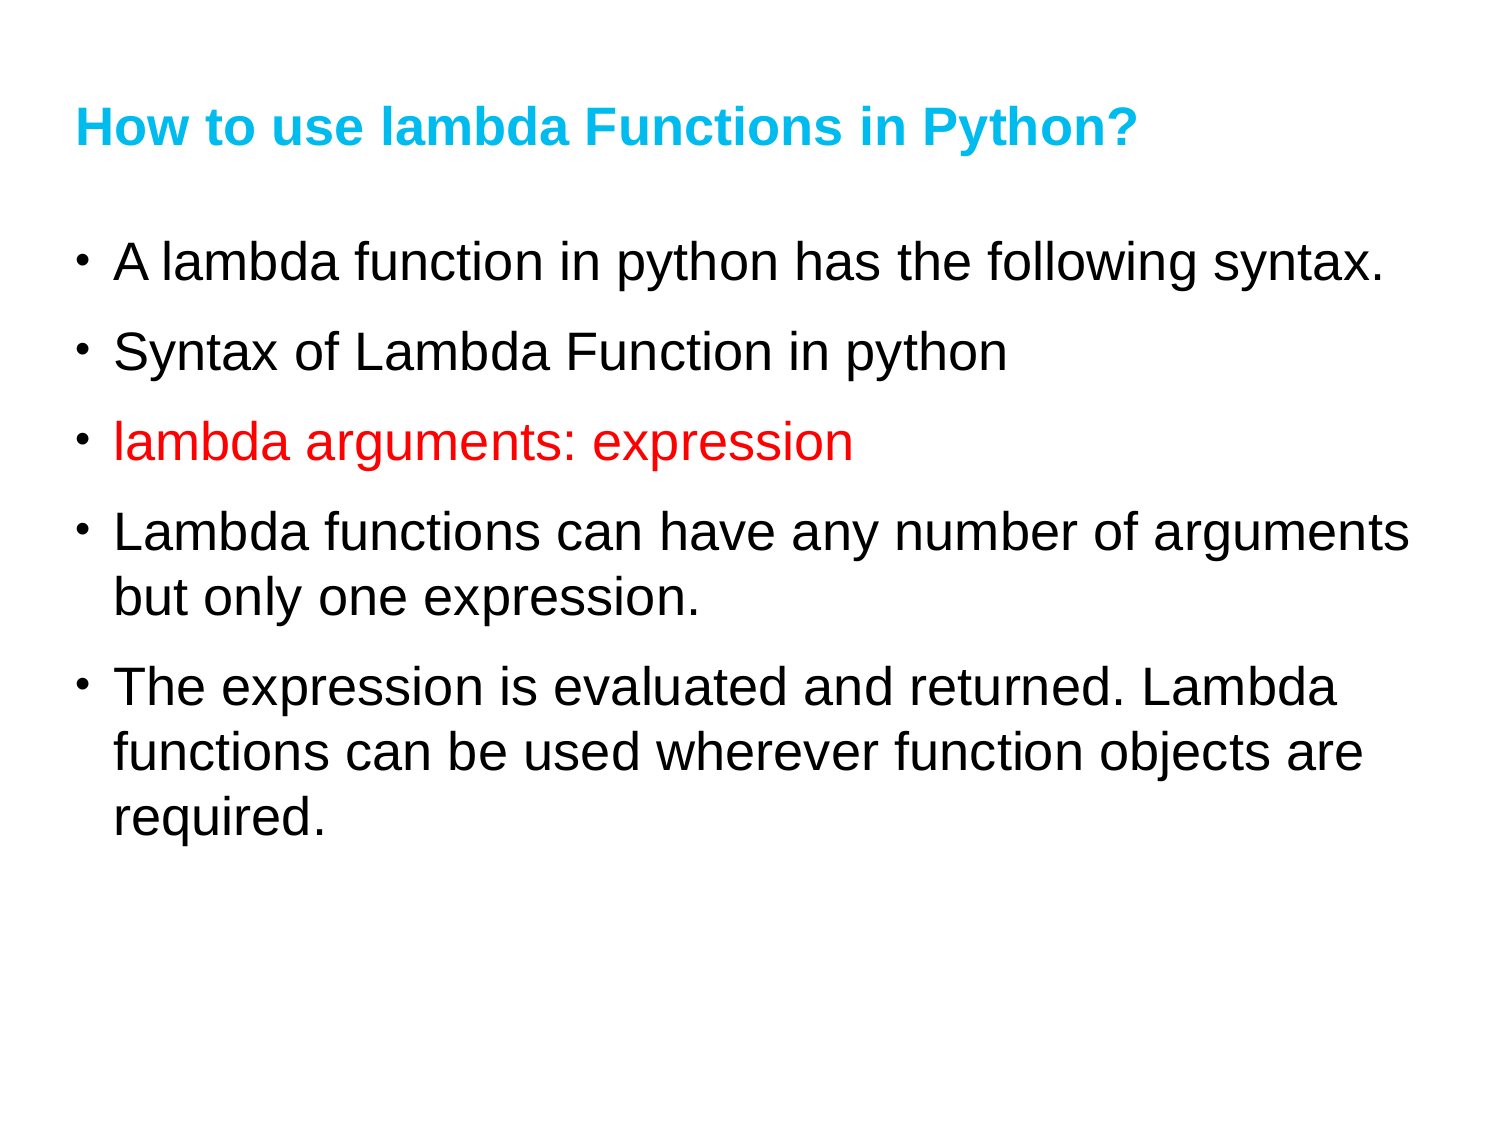

Guide to Programming with Python
314
How to use lambda Functions in Python?
A lambda function in python has the following syntax.
Syntax of Lambda Function in python
lambda arguments: expression
Lambda functions can have any number of arguments but only one expression.
The expression is evaluated and returned. Lambda functions can be used wherever function objects are required.